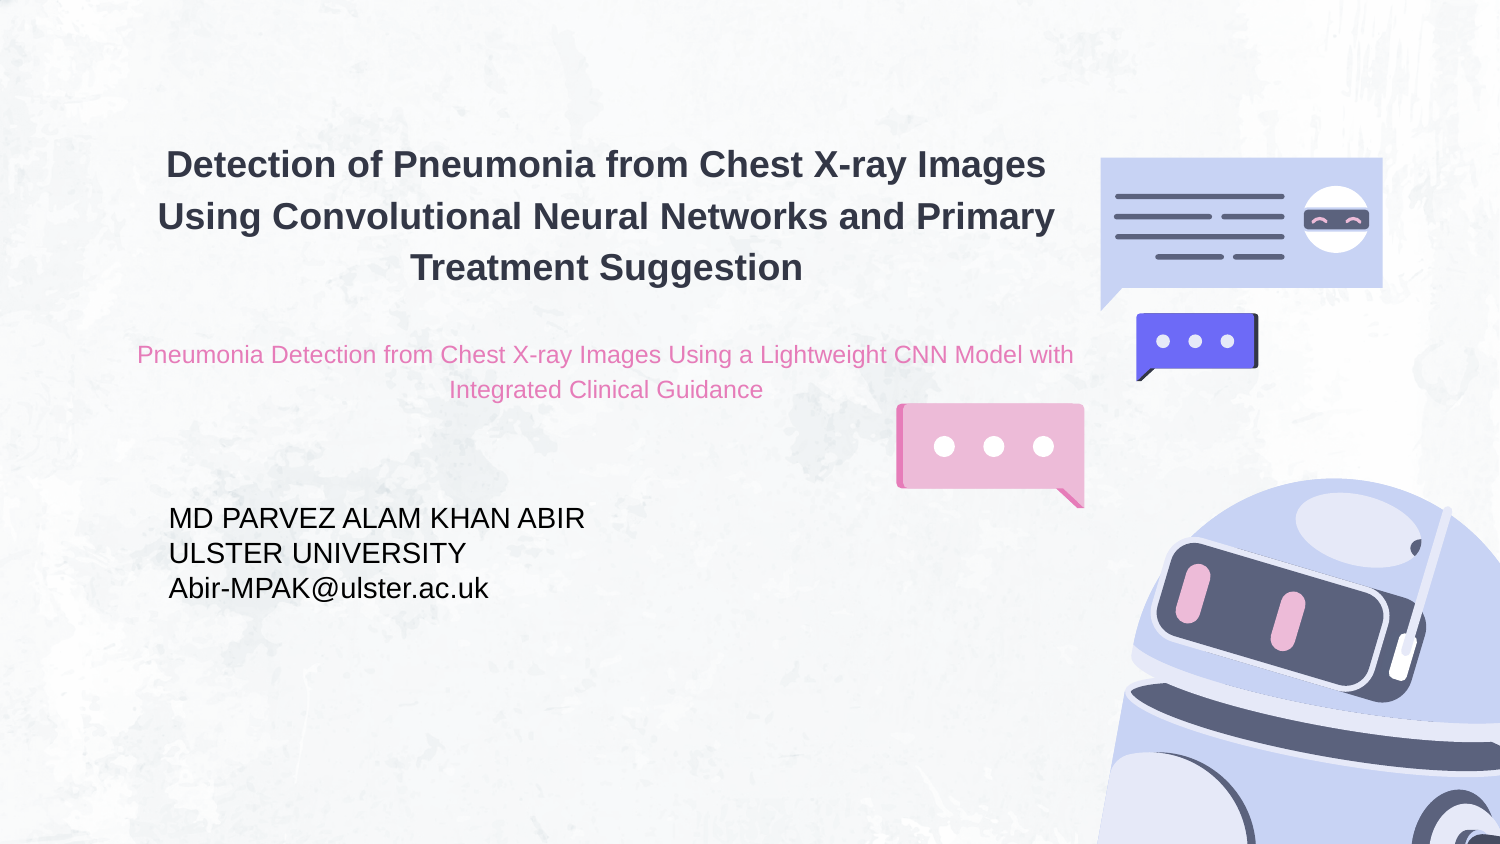

# Detection of Pneumonia from Chest X-ray Images Using Convolutional Neural Networks and Primary Treatment Suggestion Pneumonia Detection from Chest X-ray Images Using a Lightweight CNN Model with Integrated Clinical Guidance

MD PARVEZ ALAM KHAN ABIR
ULSTER UNIVERSITY
Abir-MPAK@ulster.ac.uk